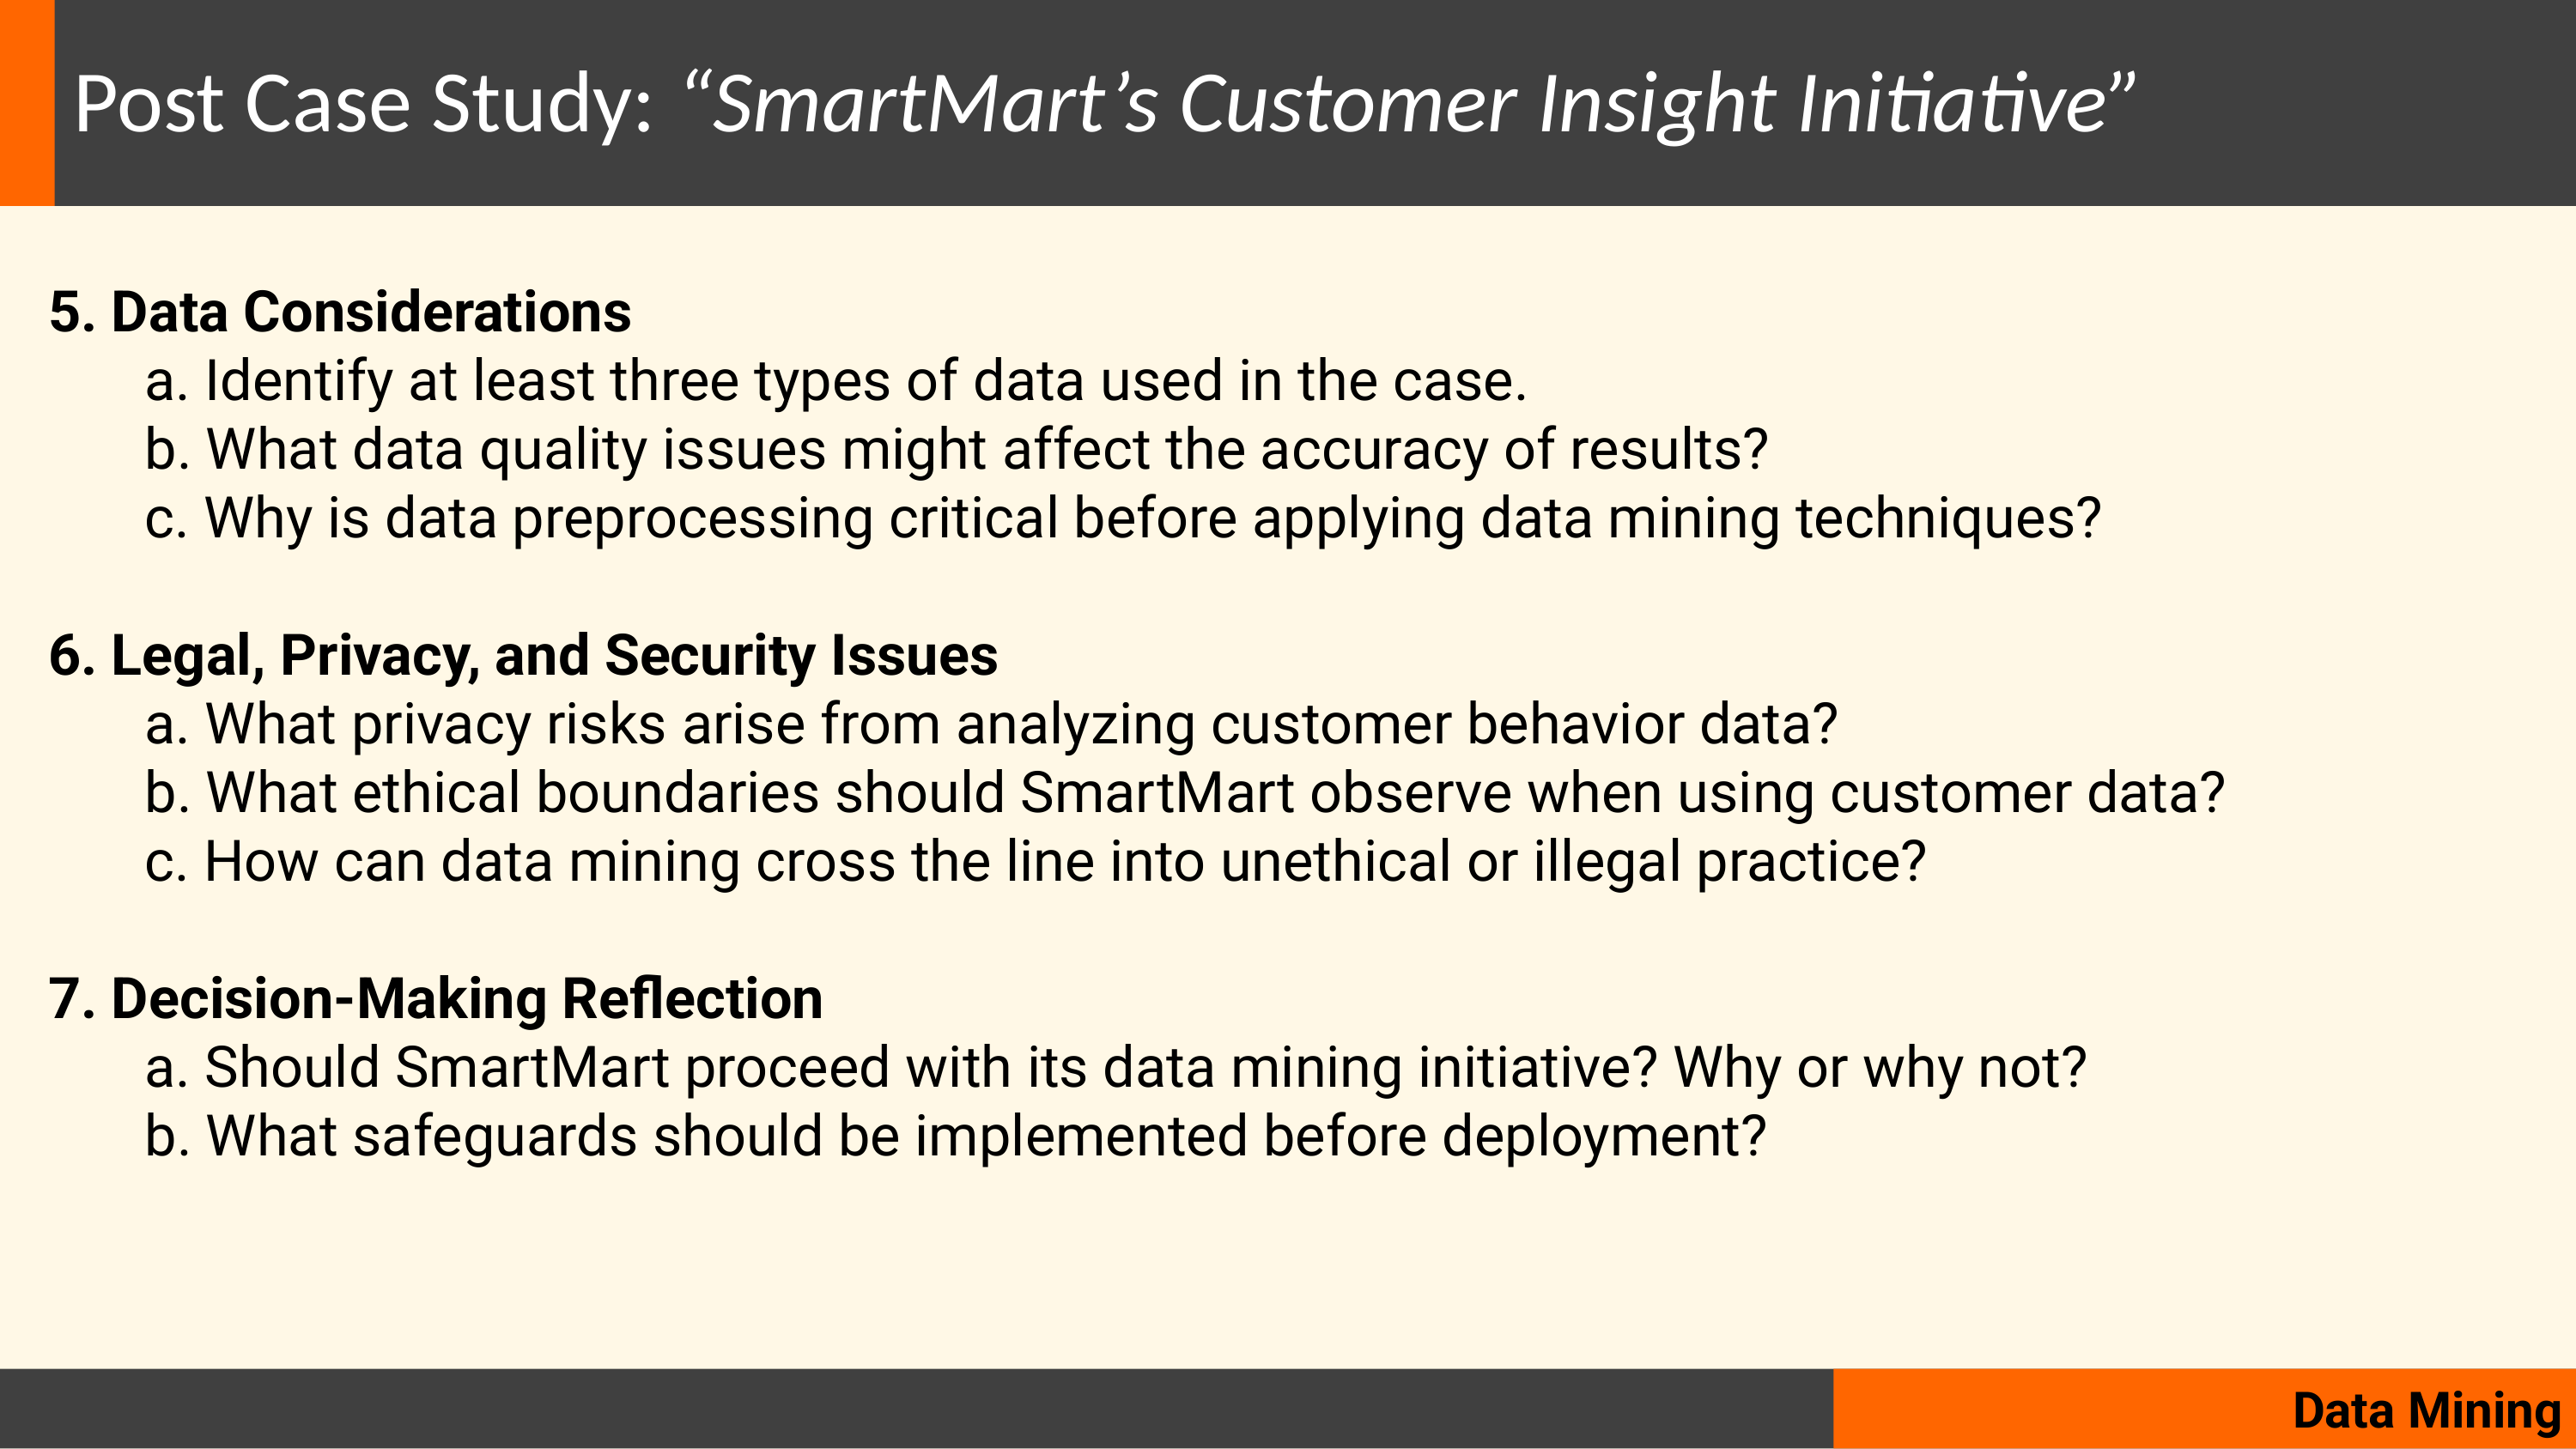

# Post Case Study: “SmartMart’s Customer Insight Initiative”
5. Data Considerations
a. Identify at least three types of data used in the case.
b. What data quality issues might affect the accuracy of results?
c. Why is data preprocessing critical before applying data mining techniques?
6. Legal, Privacy, and Security Issues
a. What privacy risks arise from analyzing customer behavior data?
b. What ethical boundaries should SmartMart observe when using customer data?
c. How can data mining cross the line into unethical or illegal practice?
7. Decision-Making Reflection
a. Should SmartMart proceed with its data mining initiative? Why or why not?
b. What safeguards should be implemented before deployment?
Data Mining